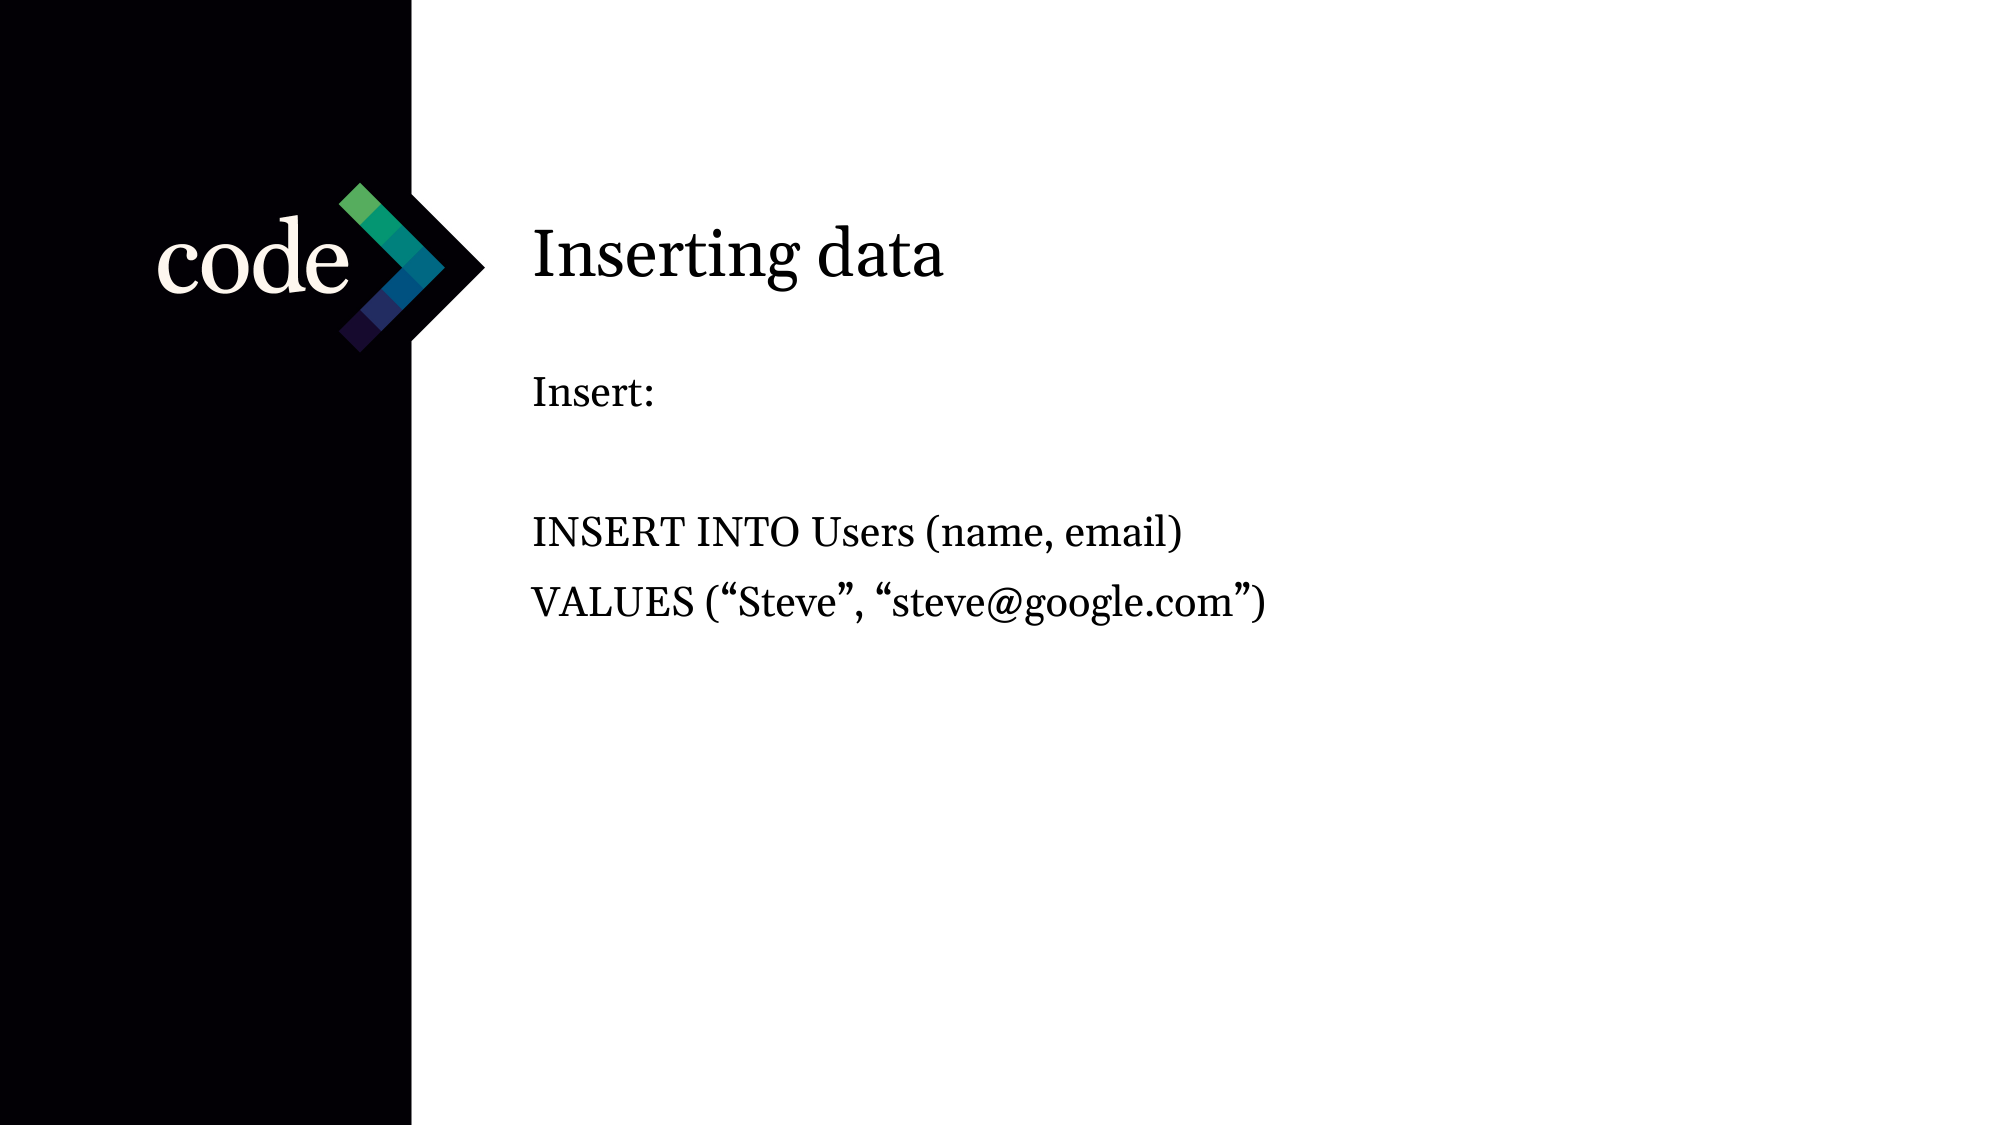

Inserting data
Insert:

INSERT INTO Users (name, email)
VALUES (“Steve”, “steve@google.com”)